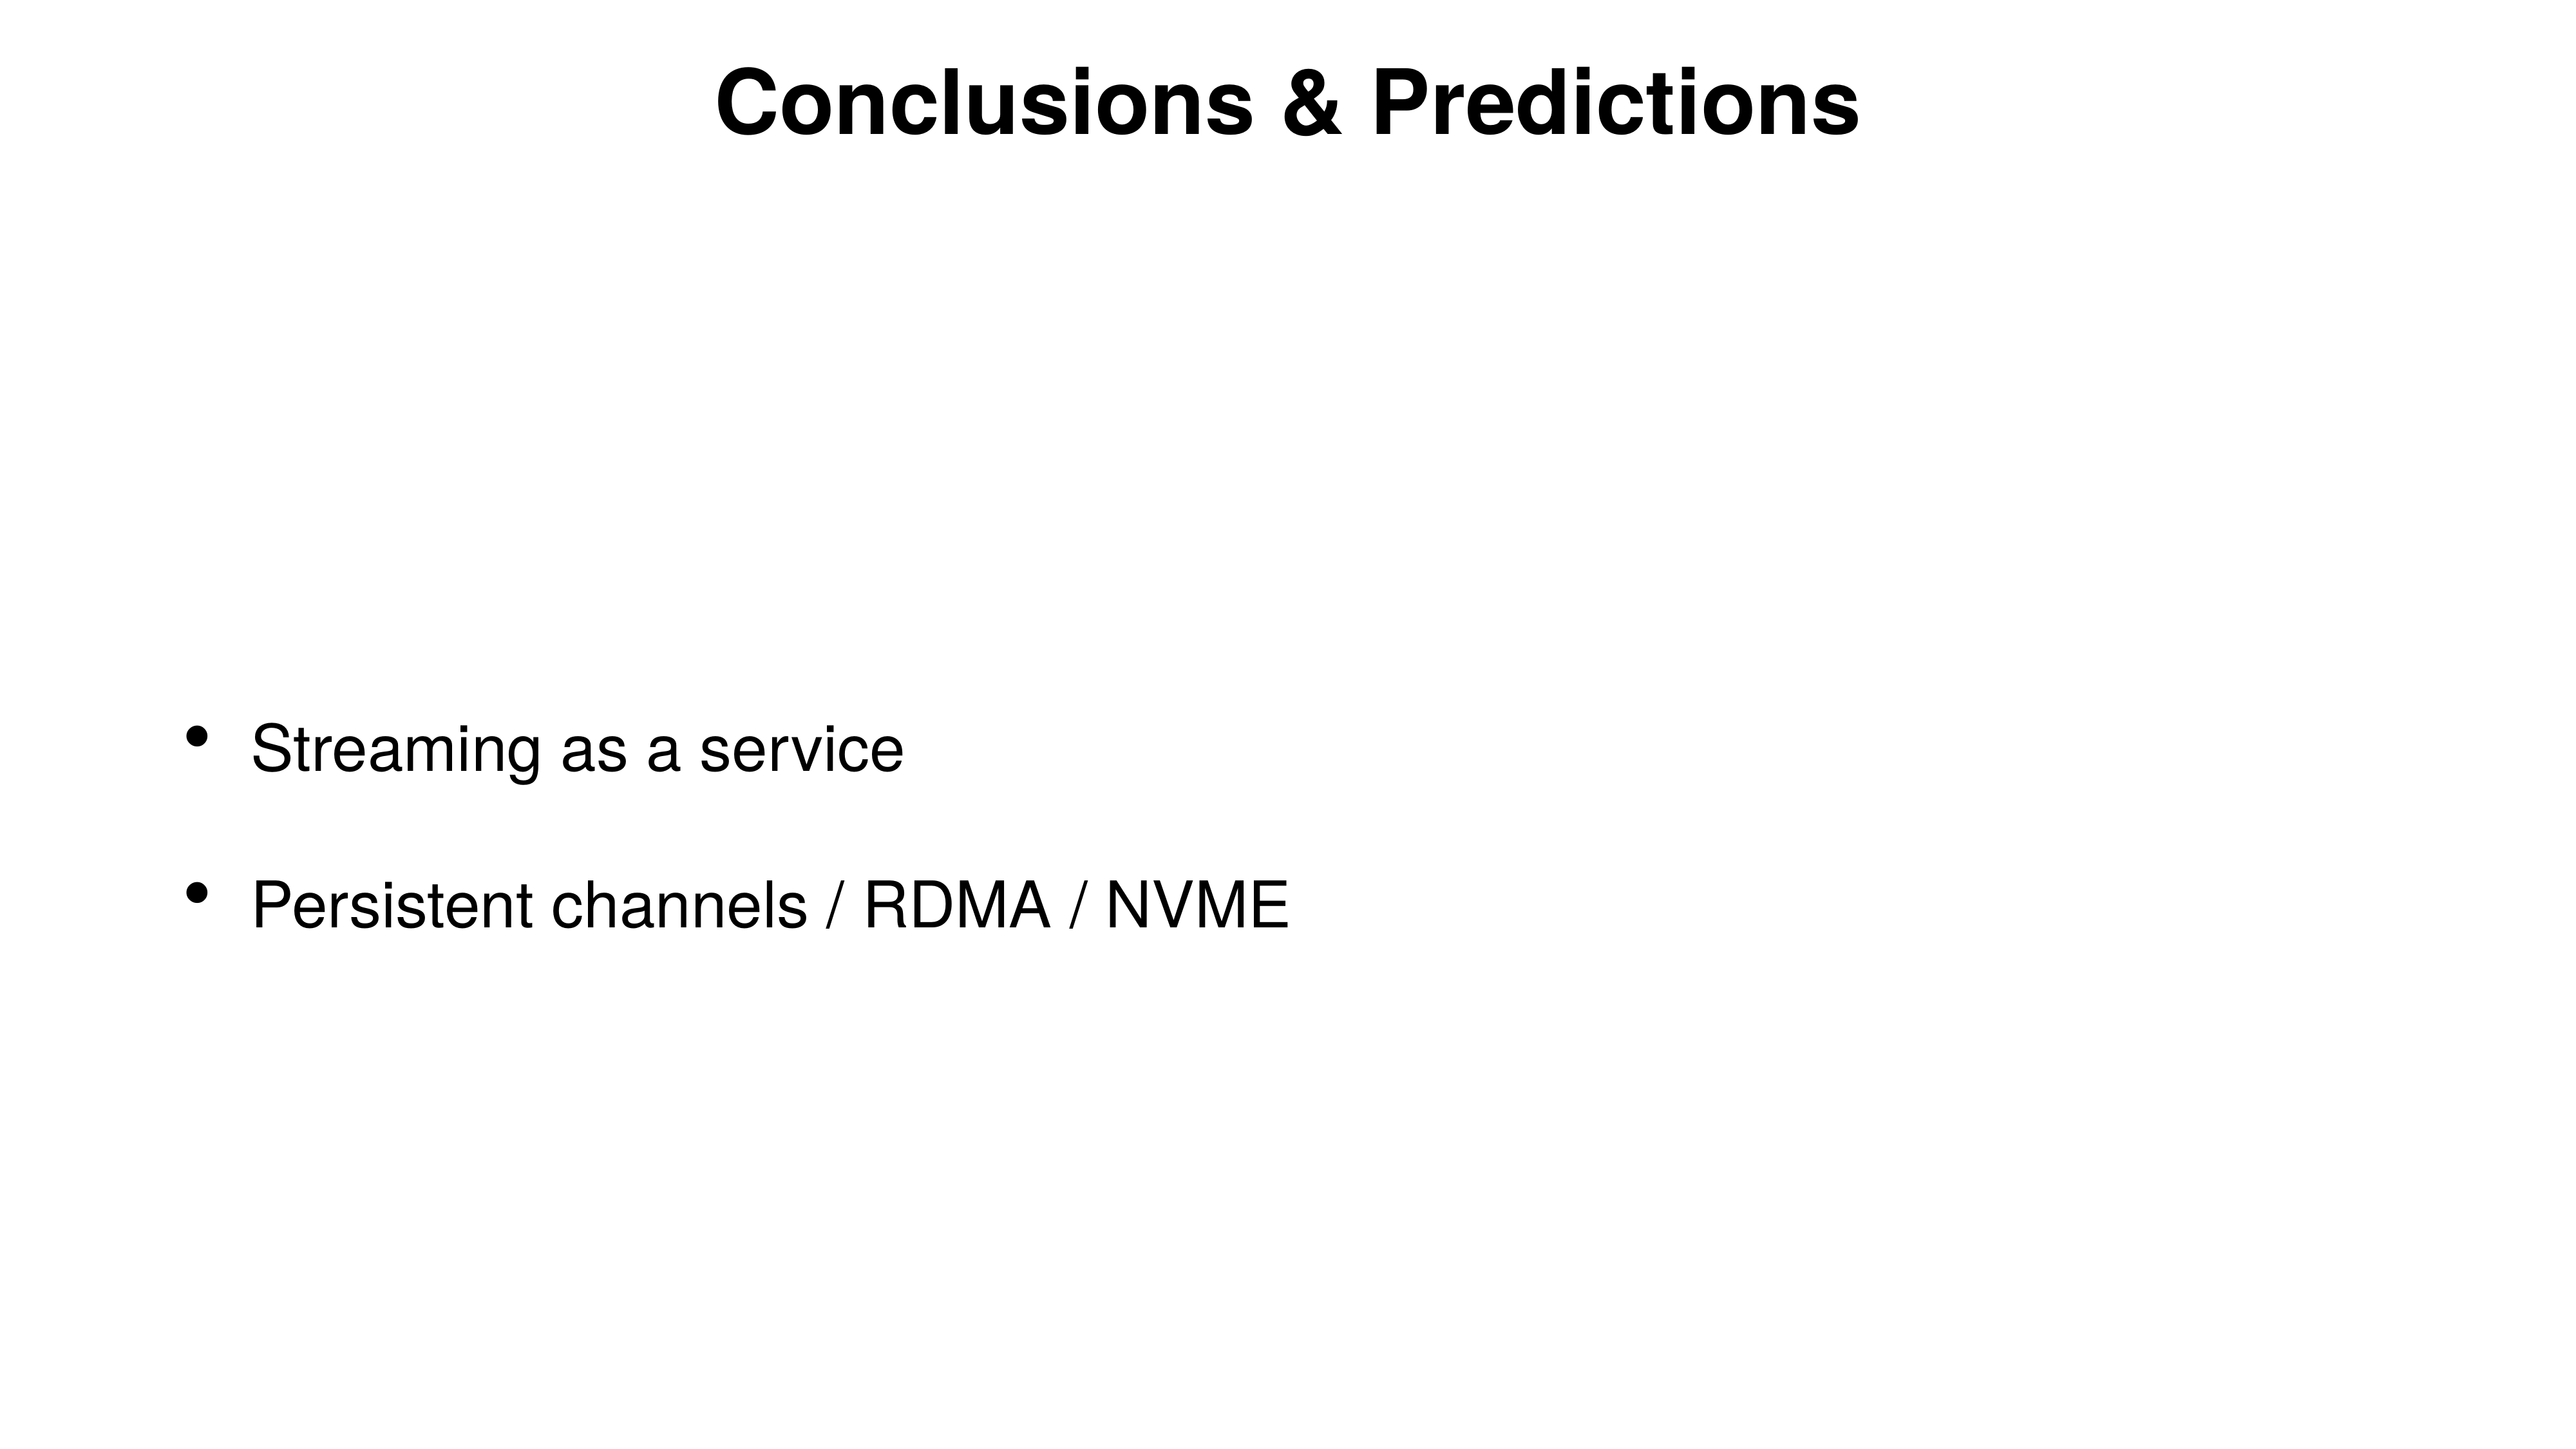

# Conclusions & Predictions
Streaming as a service
Persistent channels / RDMA / NVME
76